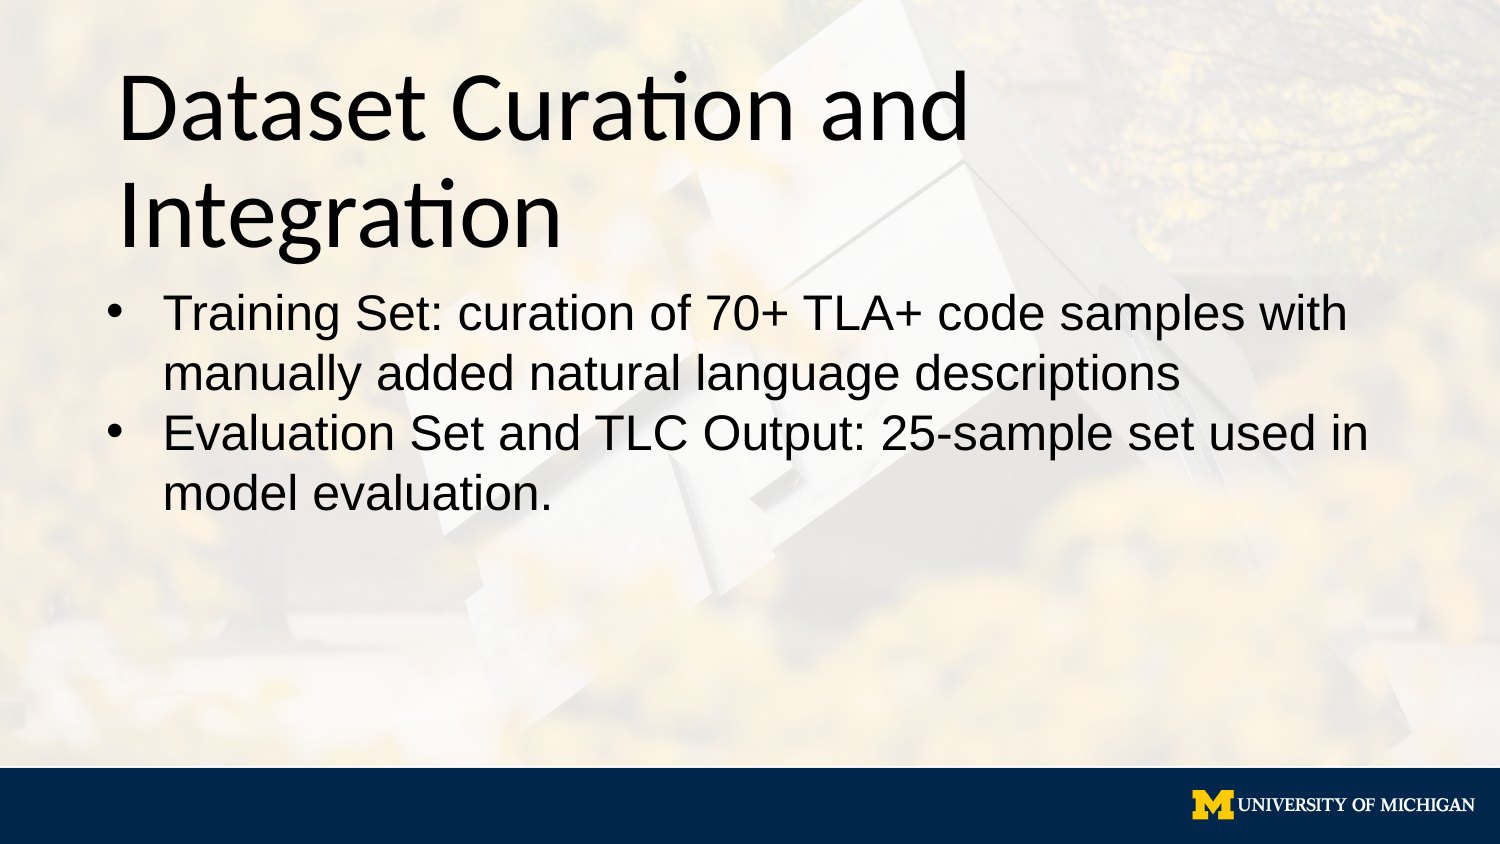

# Dataset Curation and Integration
Training Set: curation of 70+ TLA+ code samples with manually added natural language descriptions
Evaluation Set and TLC Output: 25-sample set used in model evaluation.